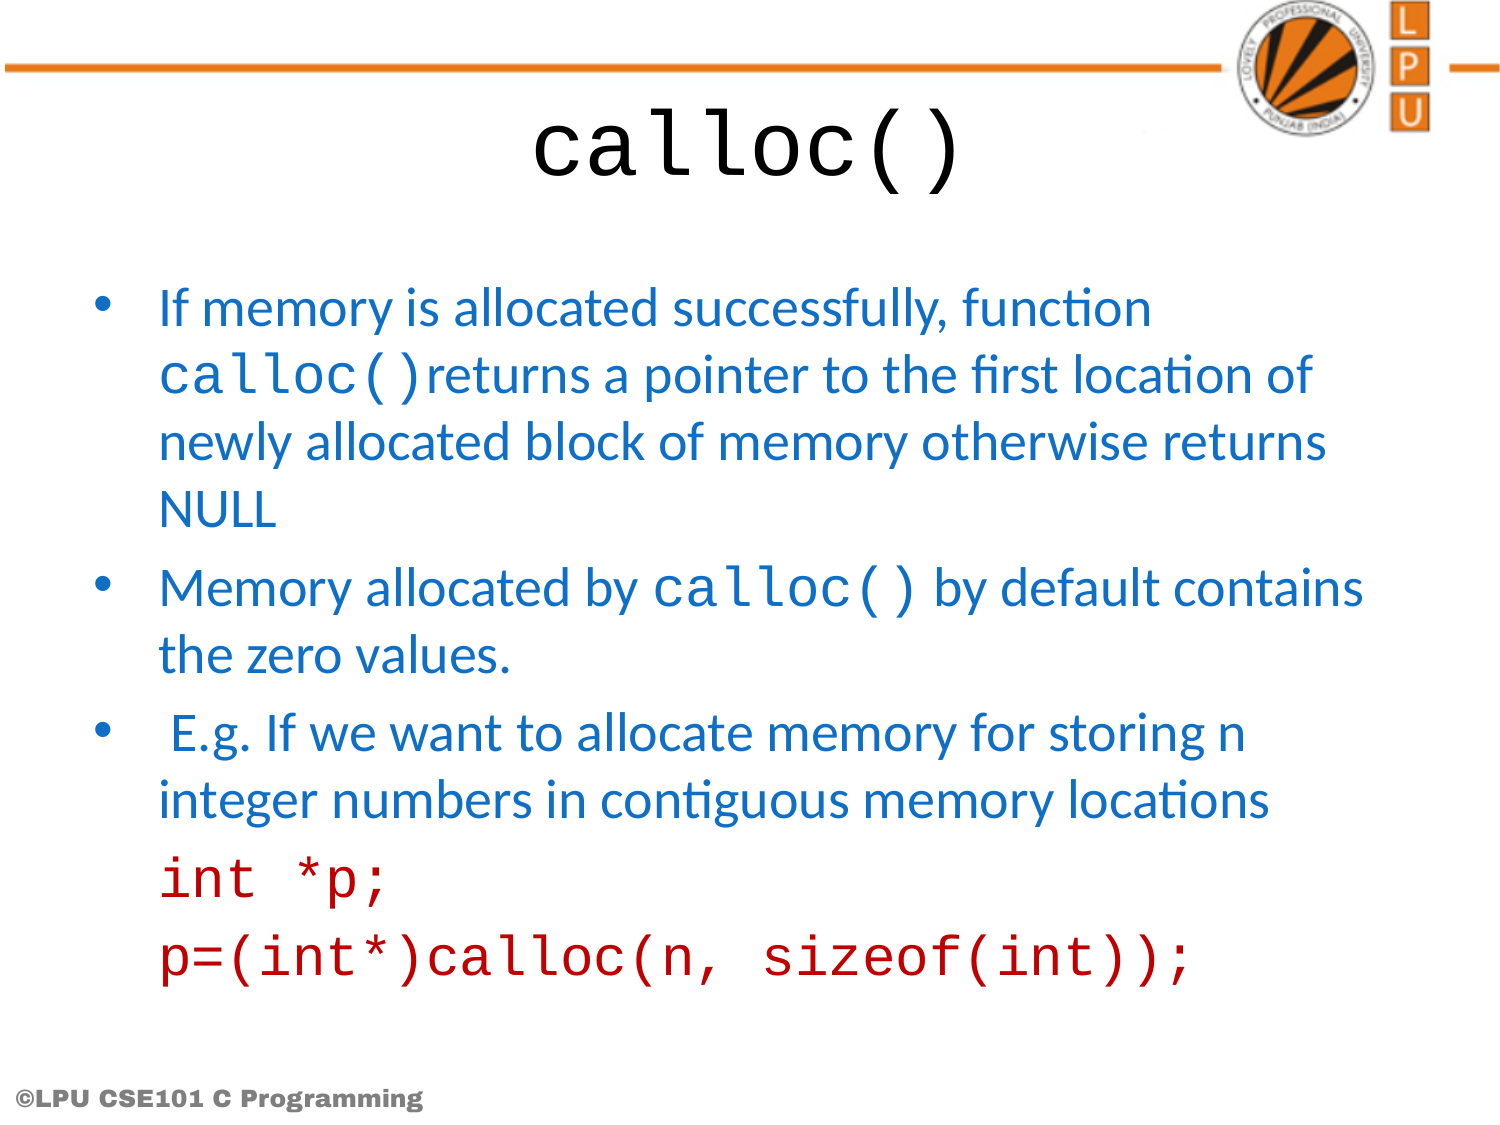

# calloc()
If memory is allocated successfully, function calloc()returns a pointer to the first location of newly allocated block of memory otherwise returns NULL
Memory allocated by calloc() by default contains the zero values.
 E.g. If we want to allocate memory for storing n integer numbers in contiguous memory locations
	int *p;
	p=(int*)calloc(n, sizeof(int));